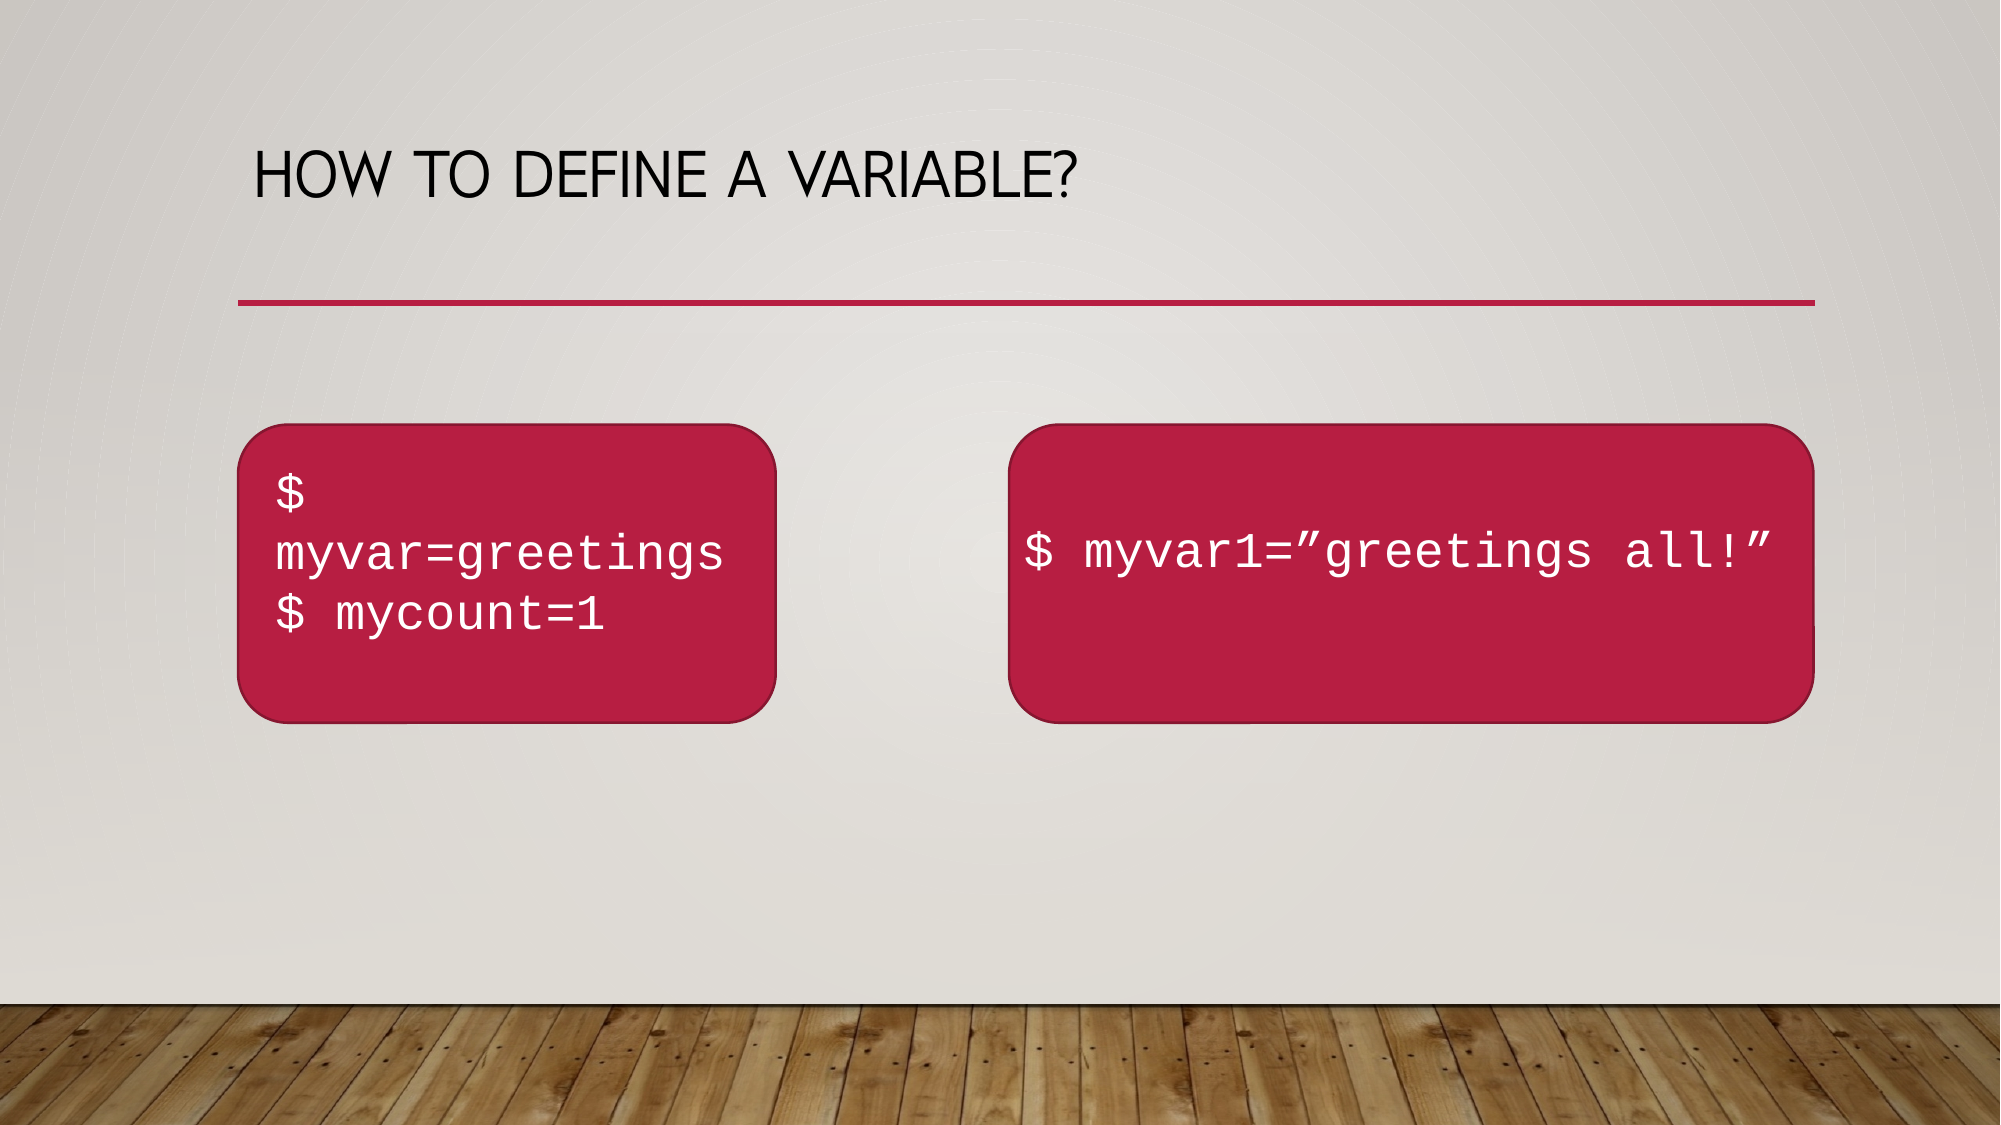

# How to define a variable?

$ myvar=greetings
$ mycount=1

$ myvar1=”greetings all!”